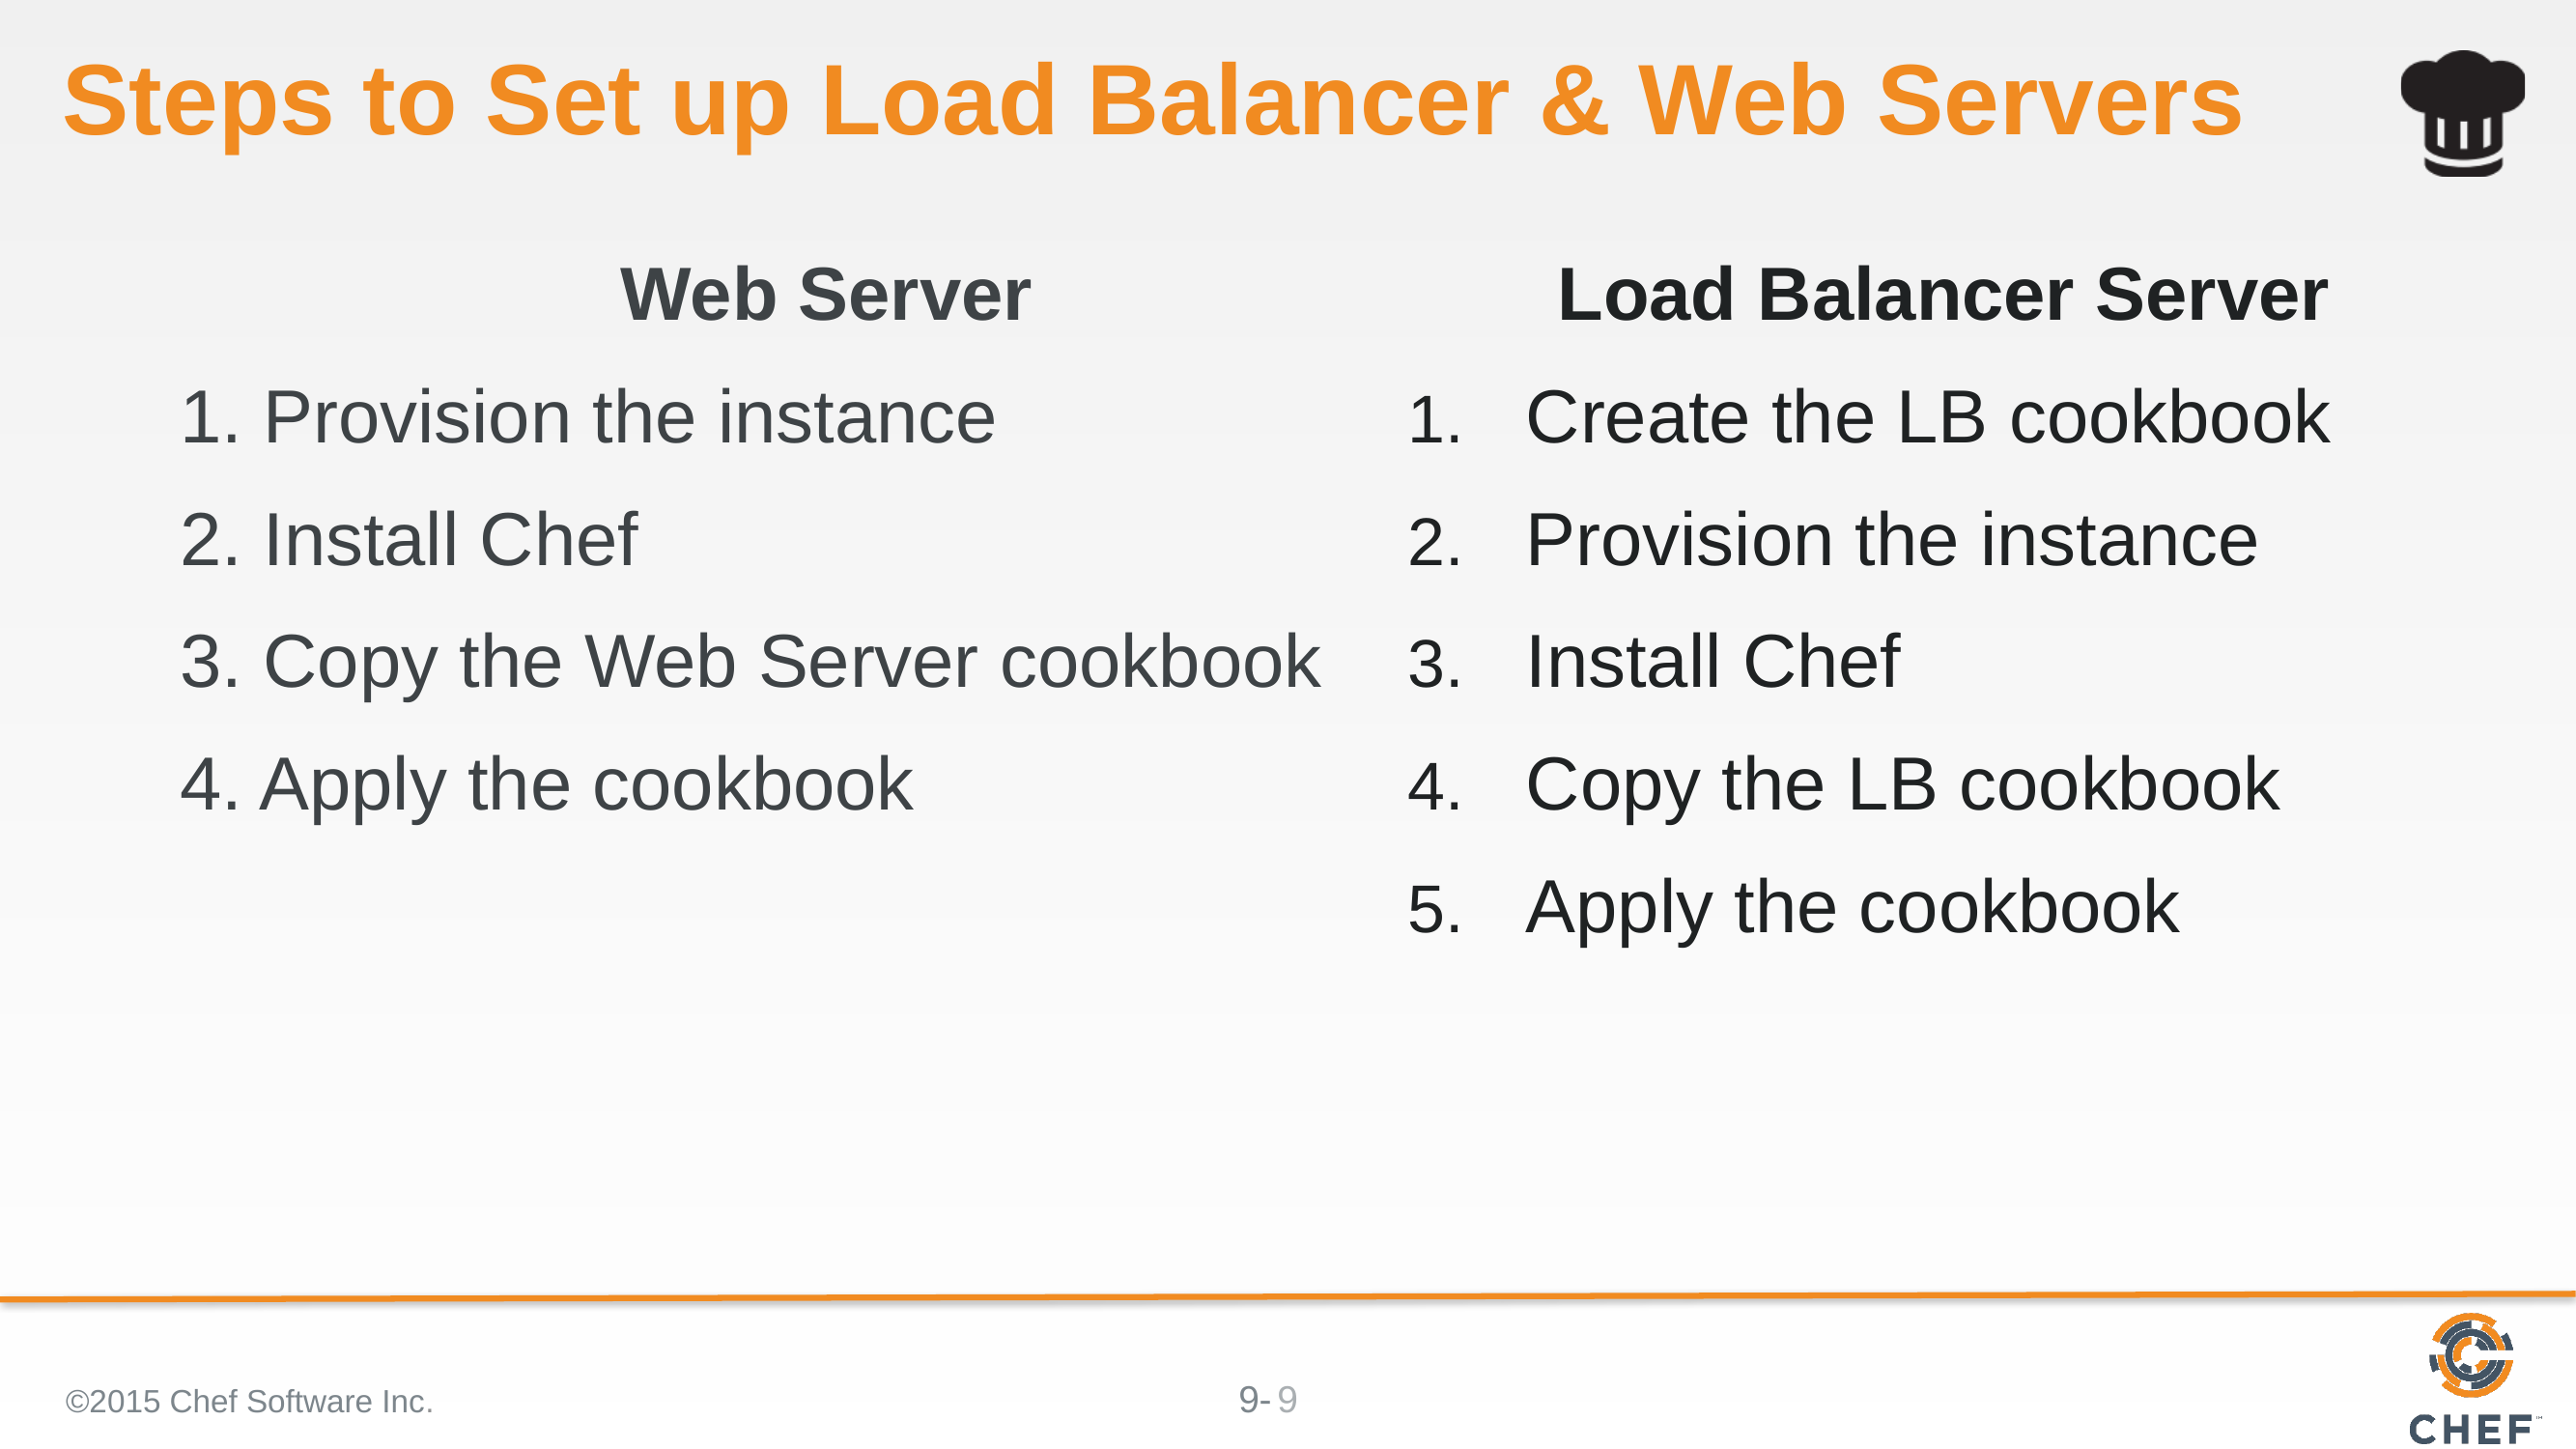

# Steps to Set up Load Balancer & Web Servers
Web Server
1. Provision the instance
2. Install Chef
3. Copy the Web Server cookbook
4. Apply the cookbook

Load Balancer Server
Create the LB cookbook
Provision the instance
Install Chef
Copy the LB cookbook
Apply the cookbook
©2015 Chef Software Inc.
9